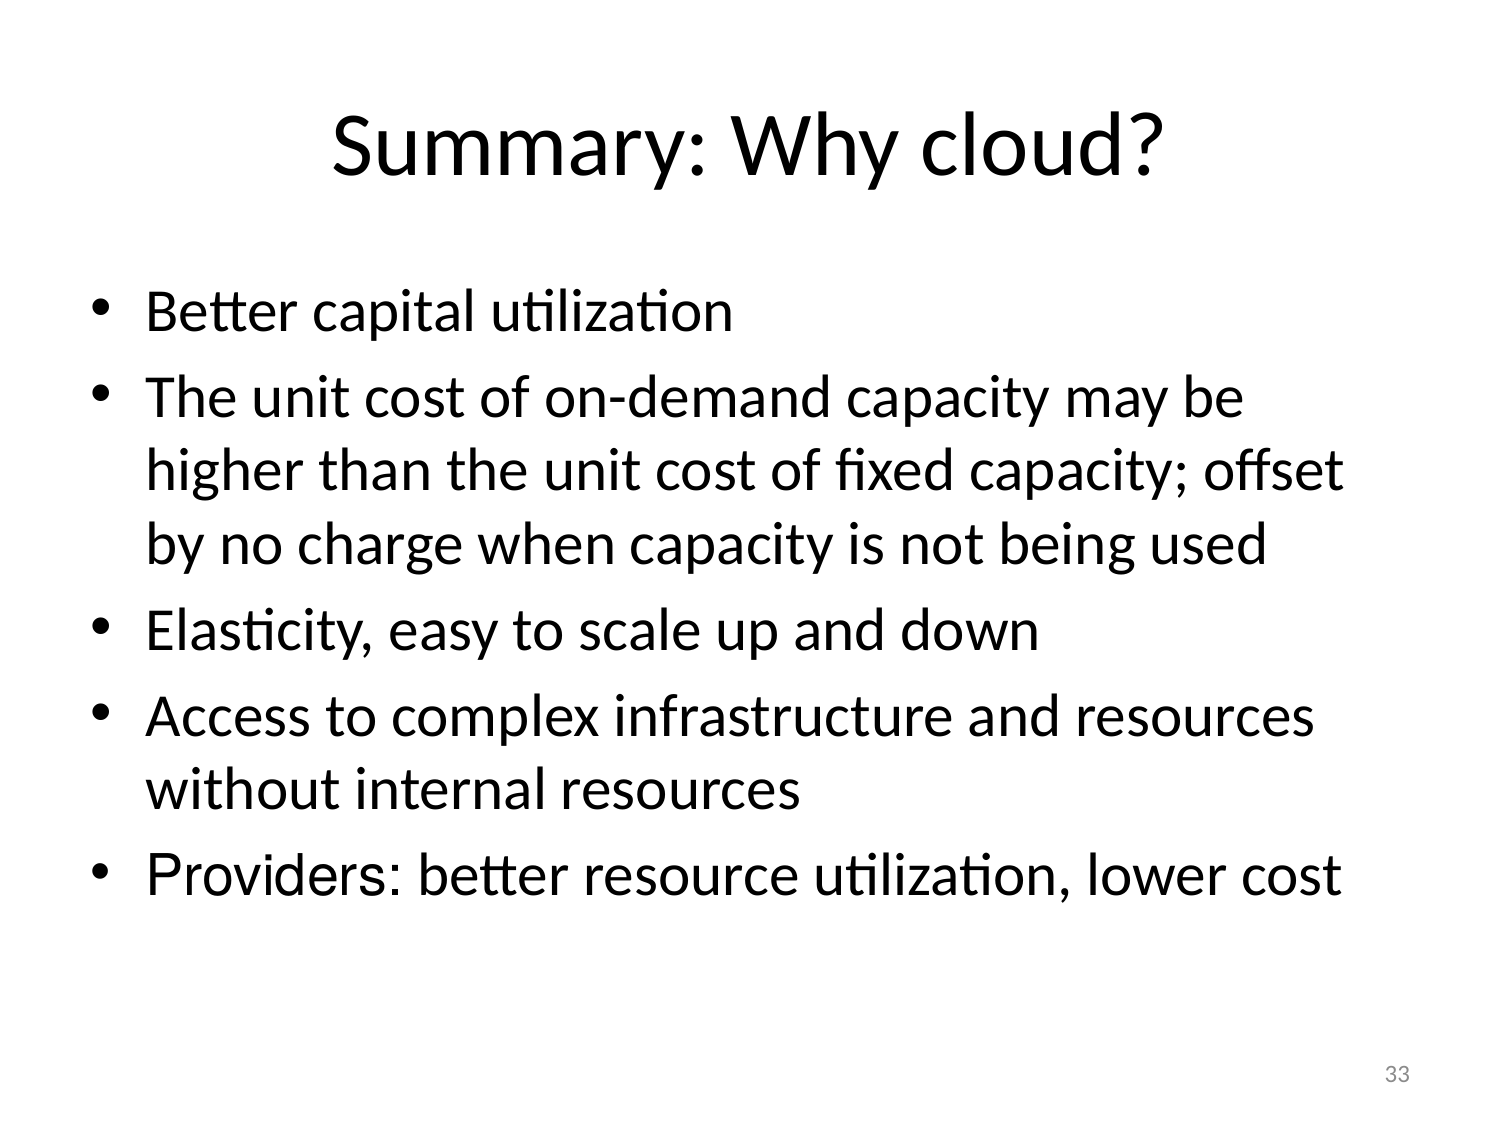

# Summary: Why cloud?
Better capital utilization
The unit cost of on-demand capacity may be higher than the unit cost of fixed capacity; offset by no charge when capacity is not being used
Elasticity, easy to scale up and down
Access to complex infrastructure and resources without internal resources
Providers: better resource utilization, lower cost
33